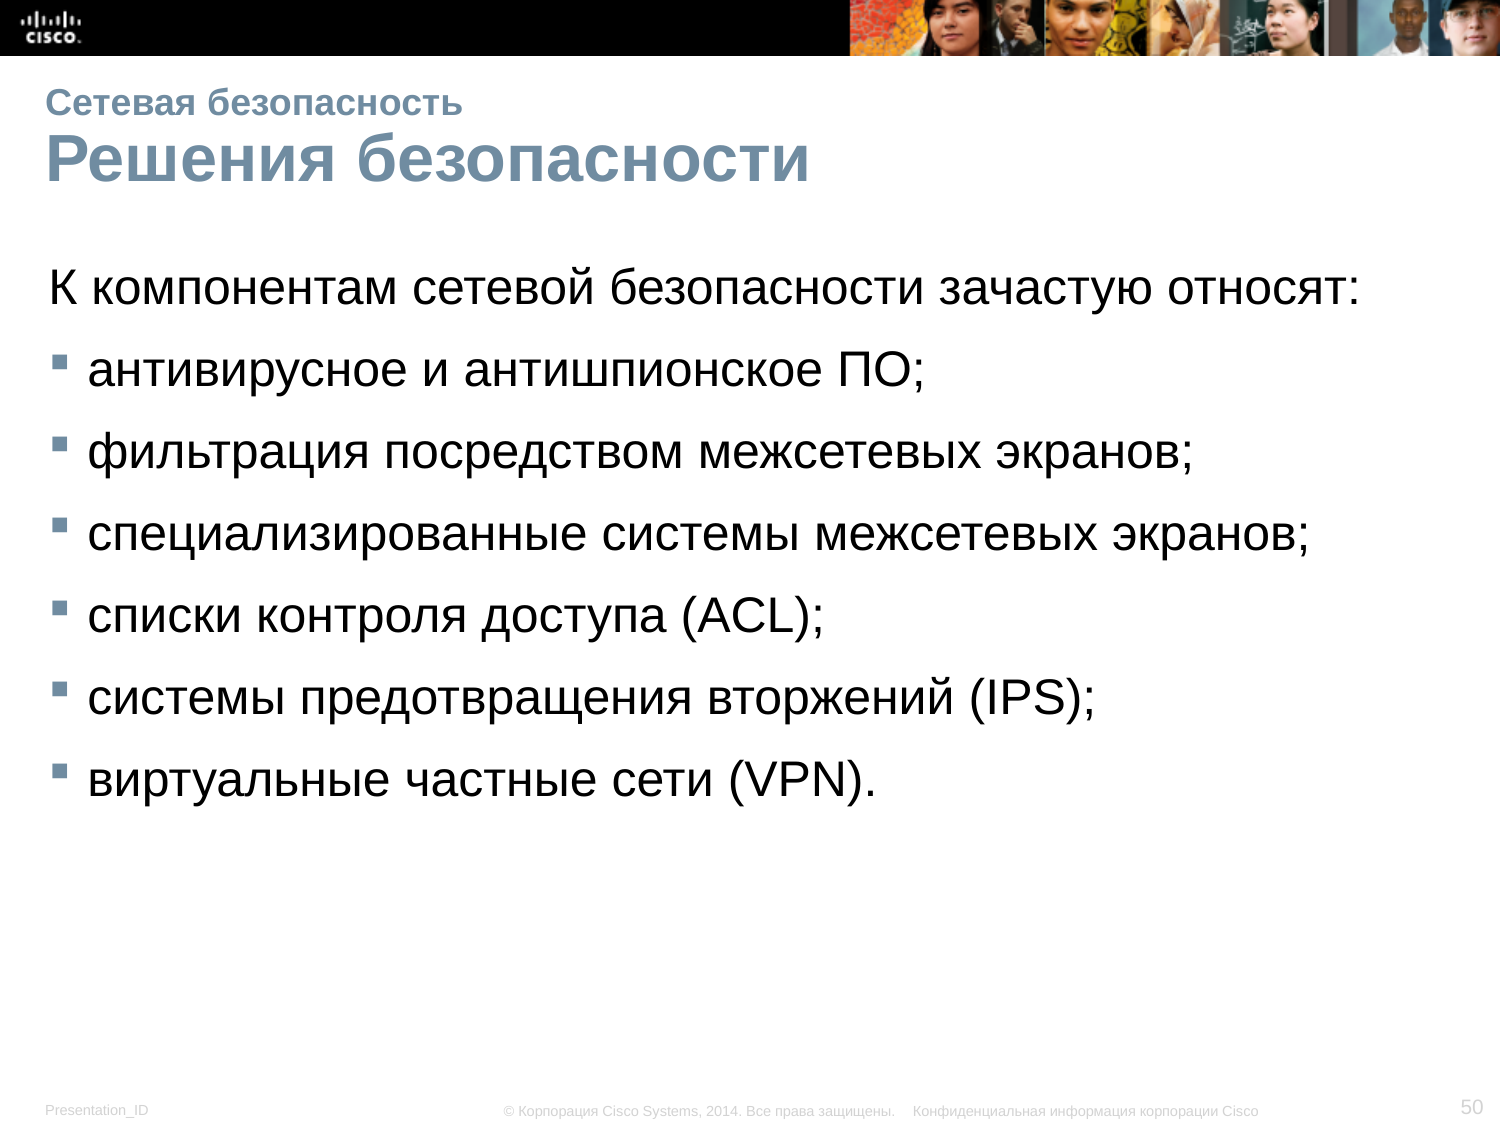

# Сетевая безопасность Решения безопасности
К компонентам сетевой безопасности зачастую относят:
антивирусное и антишпионское ПО;
фильтрация посредством межсетевых экранов;
специализированные системы межсетевых экранов;
списки контроля доступа (ACL);
системы предотвращения вторжений (IPS);
виртуальные частные сети (VPN).